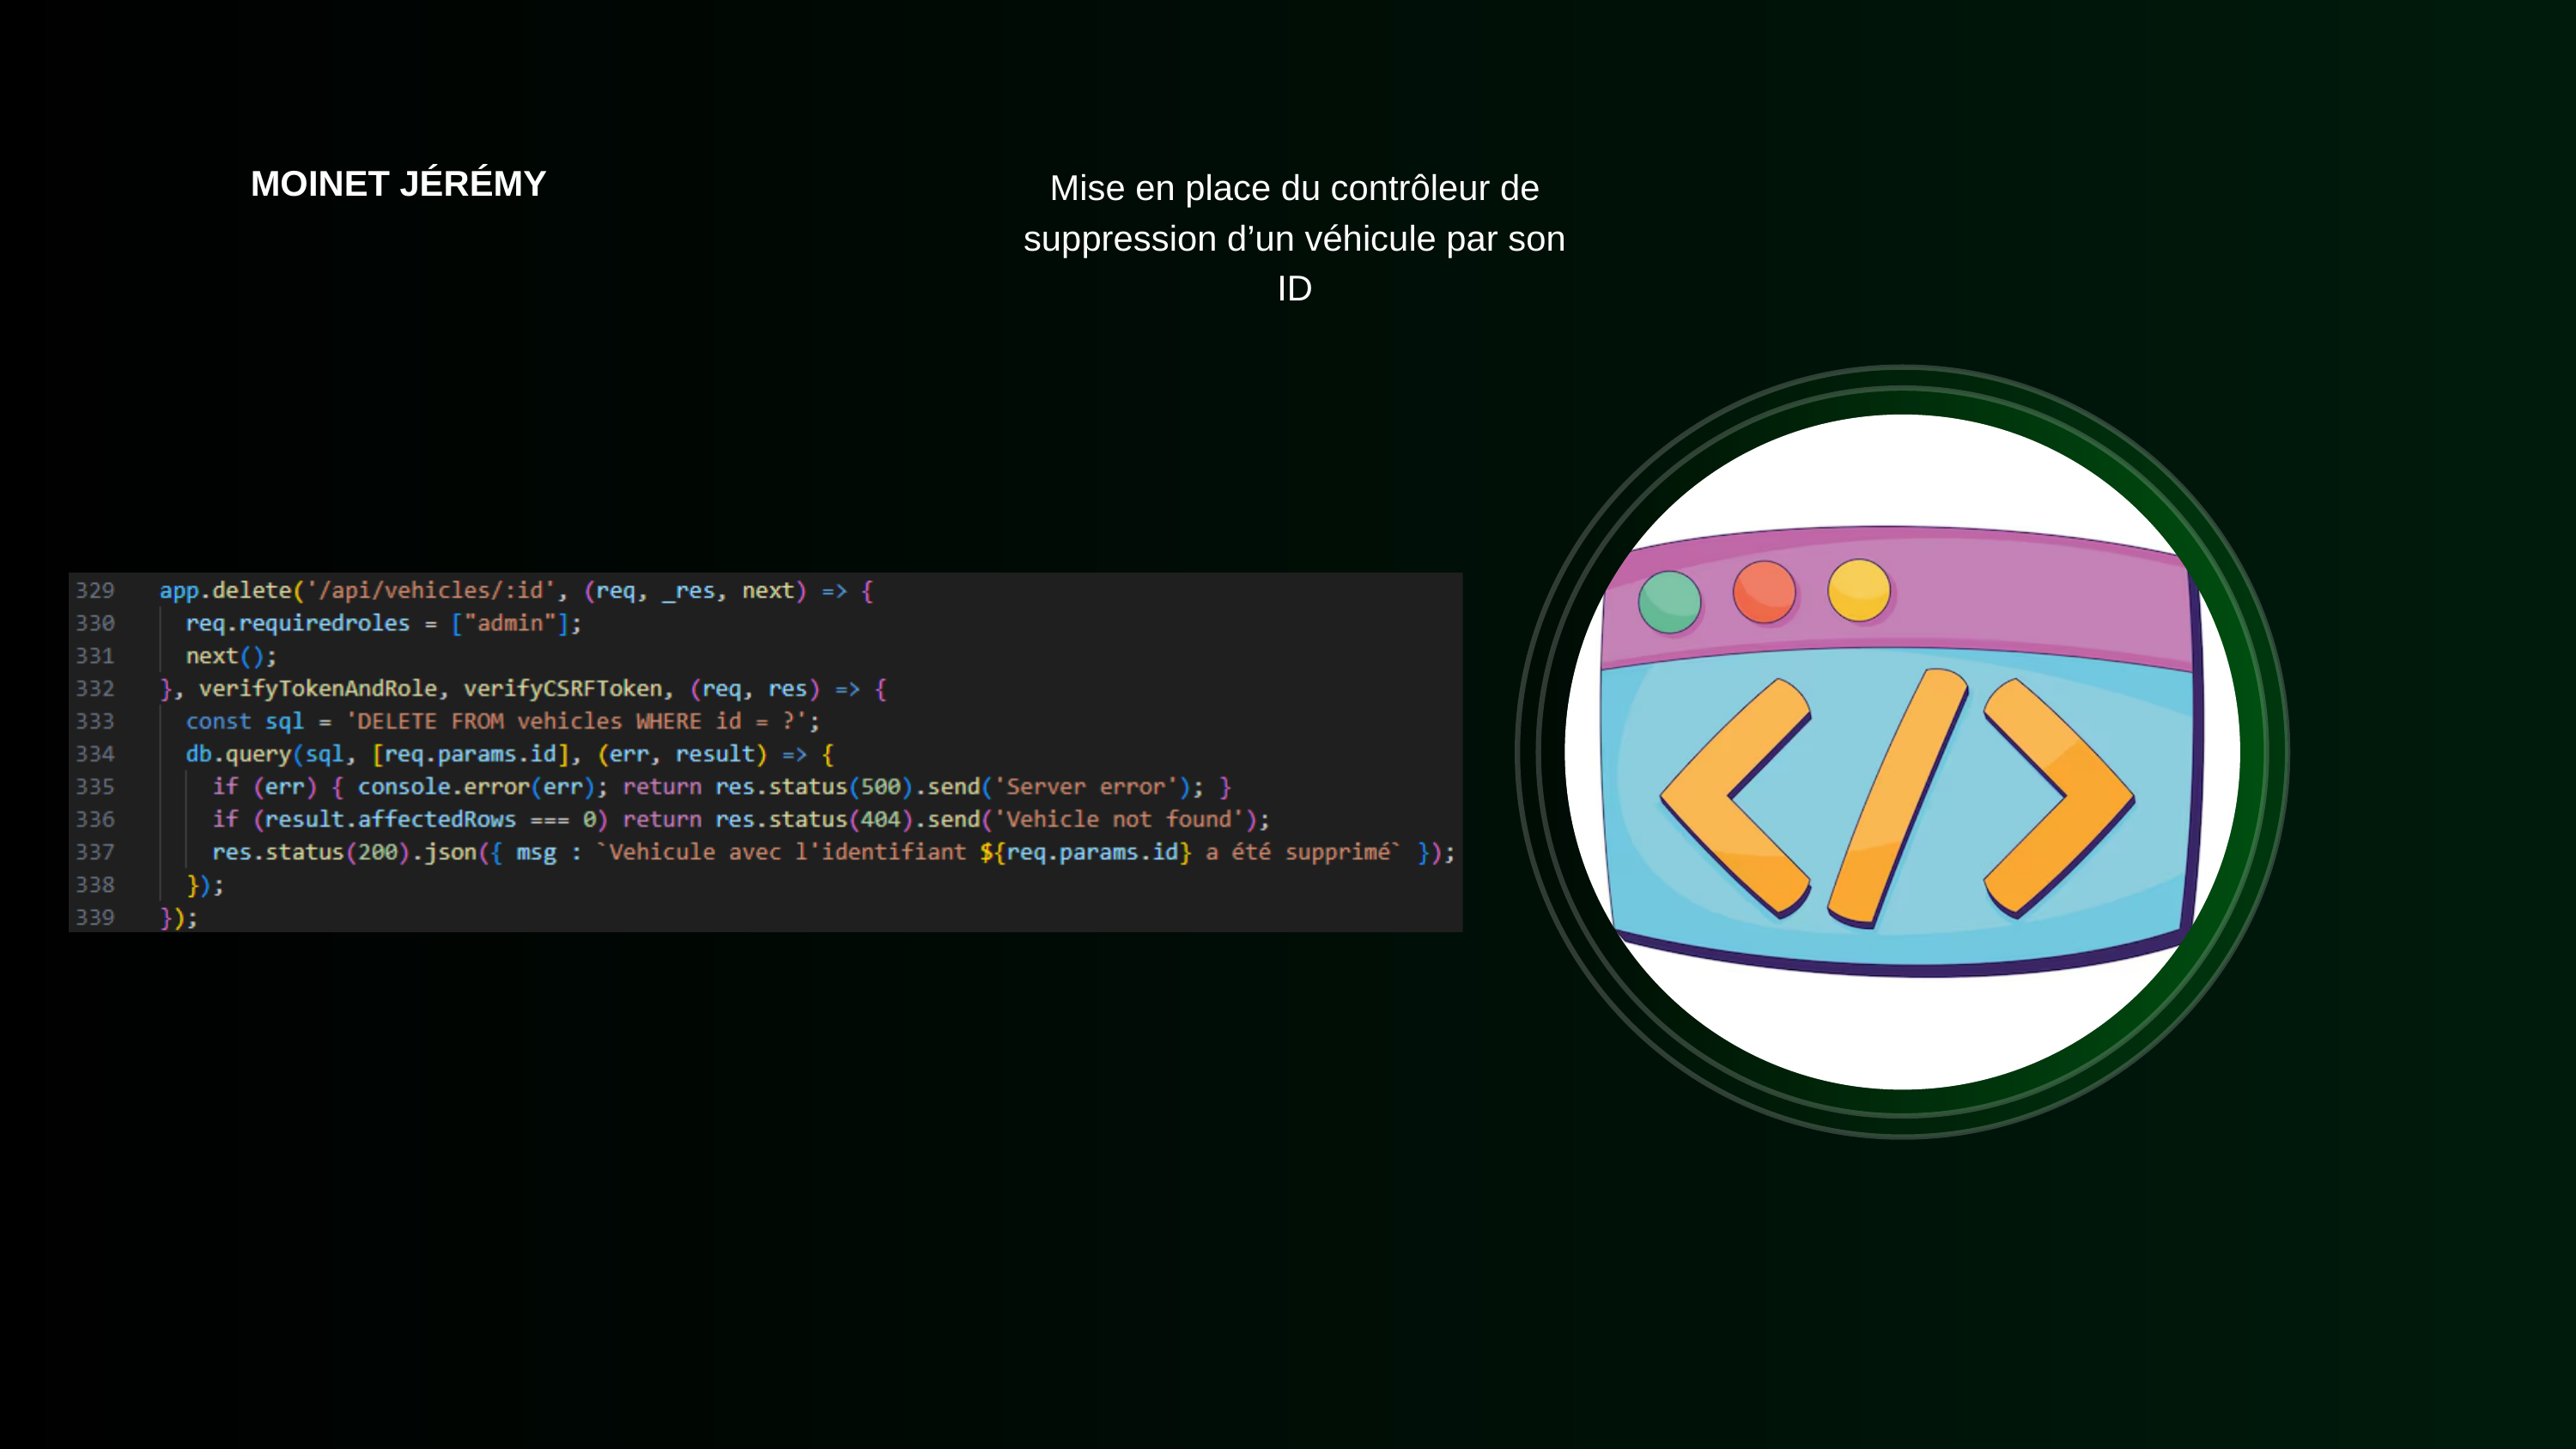

Mise en place du contrôleur de suppression d’un véhicule par son ID
MOINET JÉRÉMY